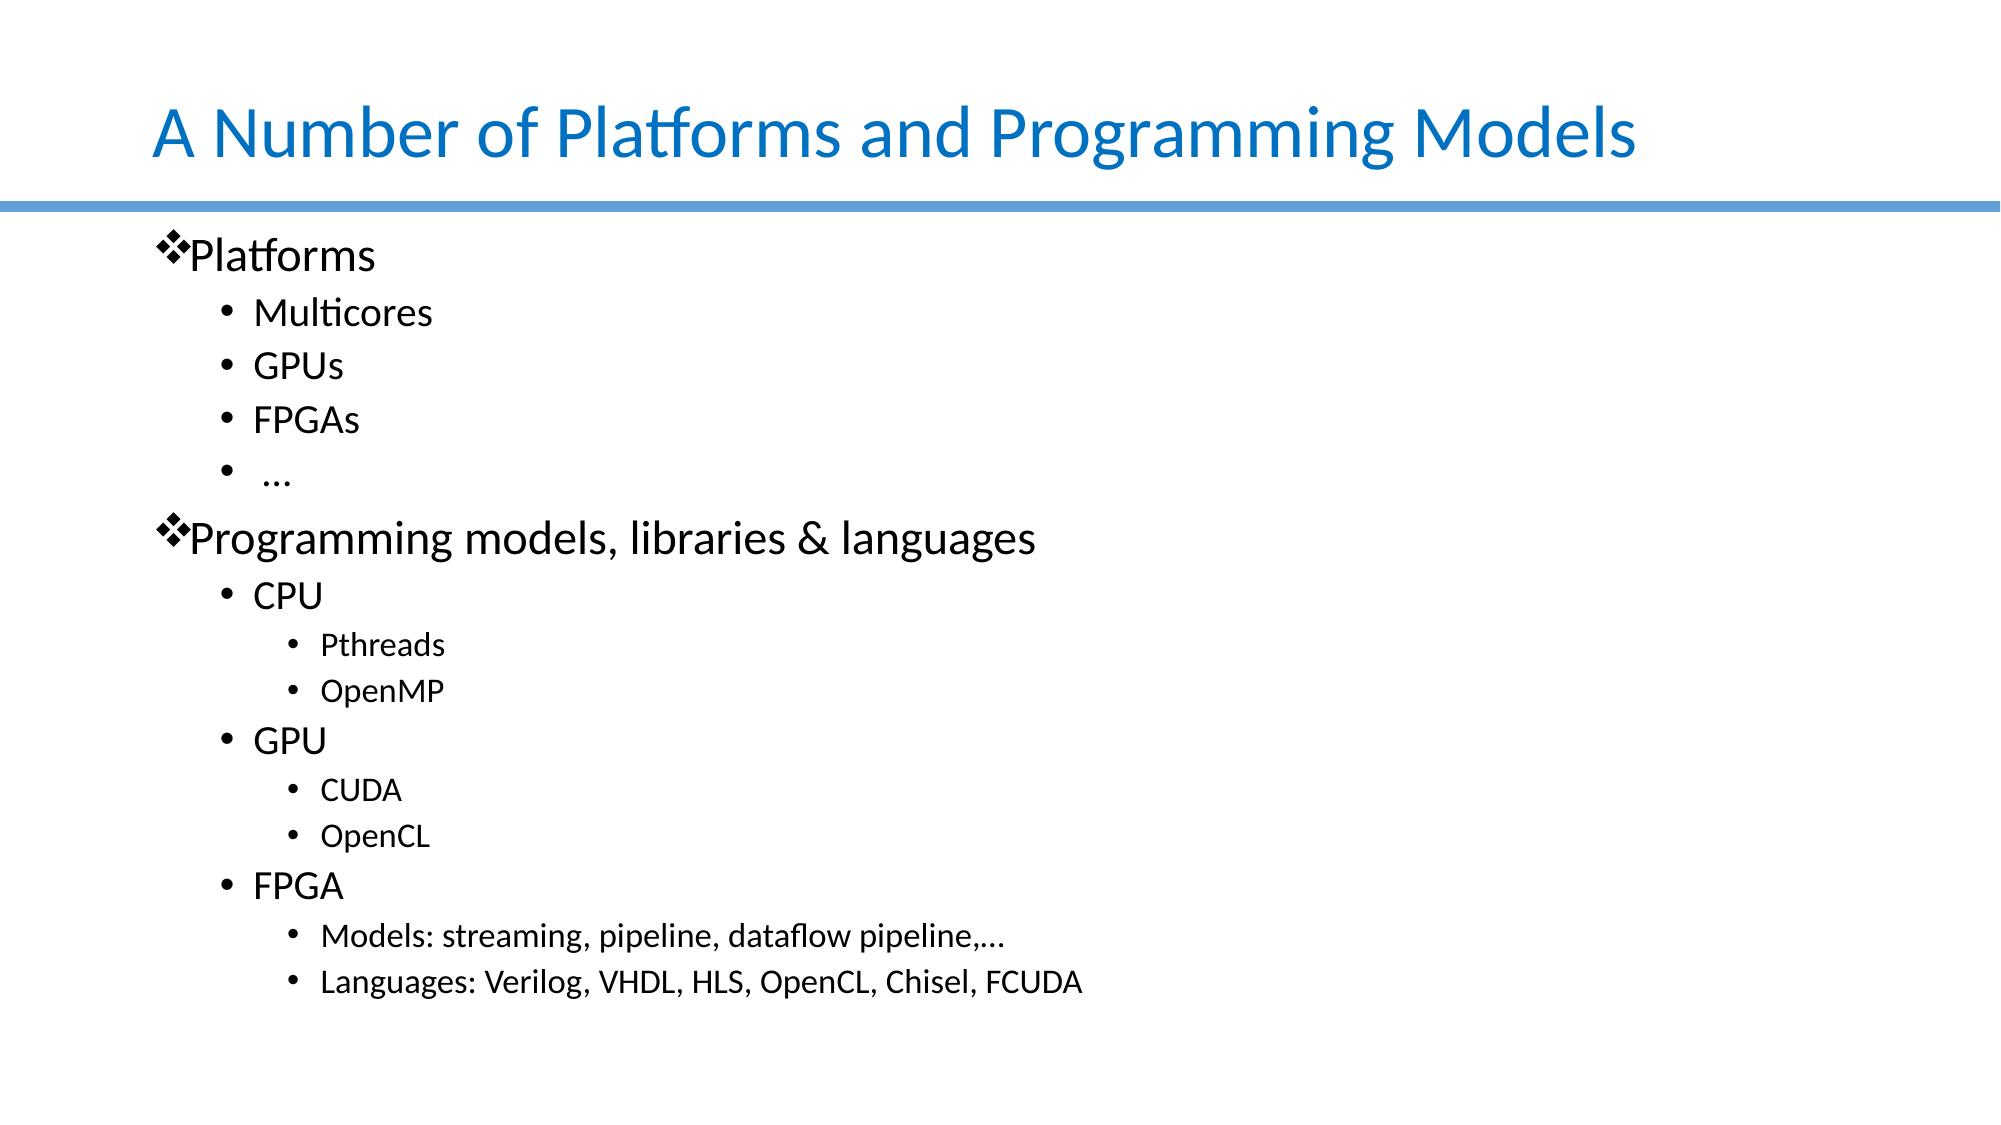

# A Number of Platforms and Programming Models
Platforms
Multicores
GPUs
FPGAs
 …
Programming models, libraries & languages
CPU
Pthreads
OpenMP
GPU
CUDA
OpenCL
FPGA
Models: streaming, pipeline, dataflow pipeline,…
Languages: Verilog, VHDL, HLS, OpenCL, Chisel, FCUDA